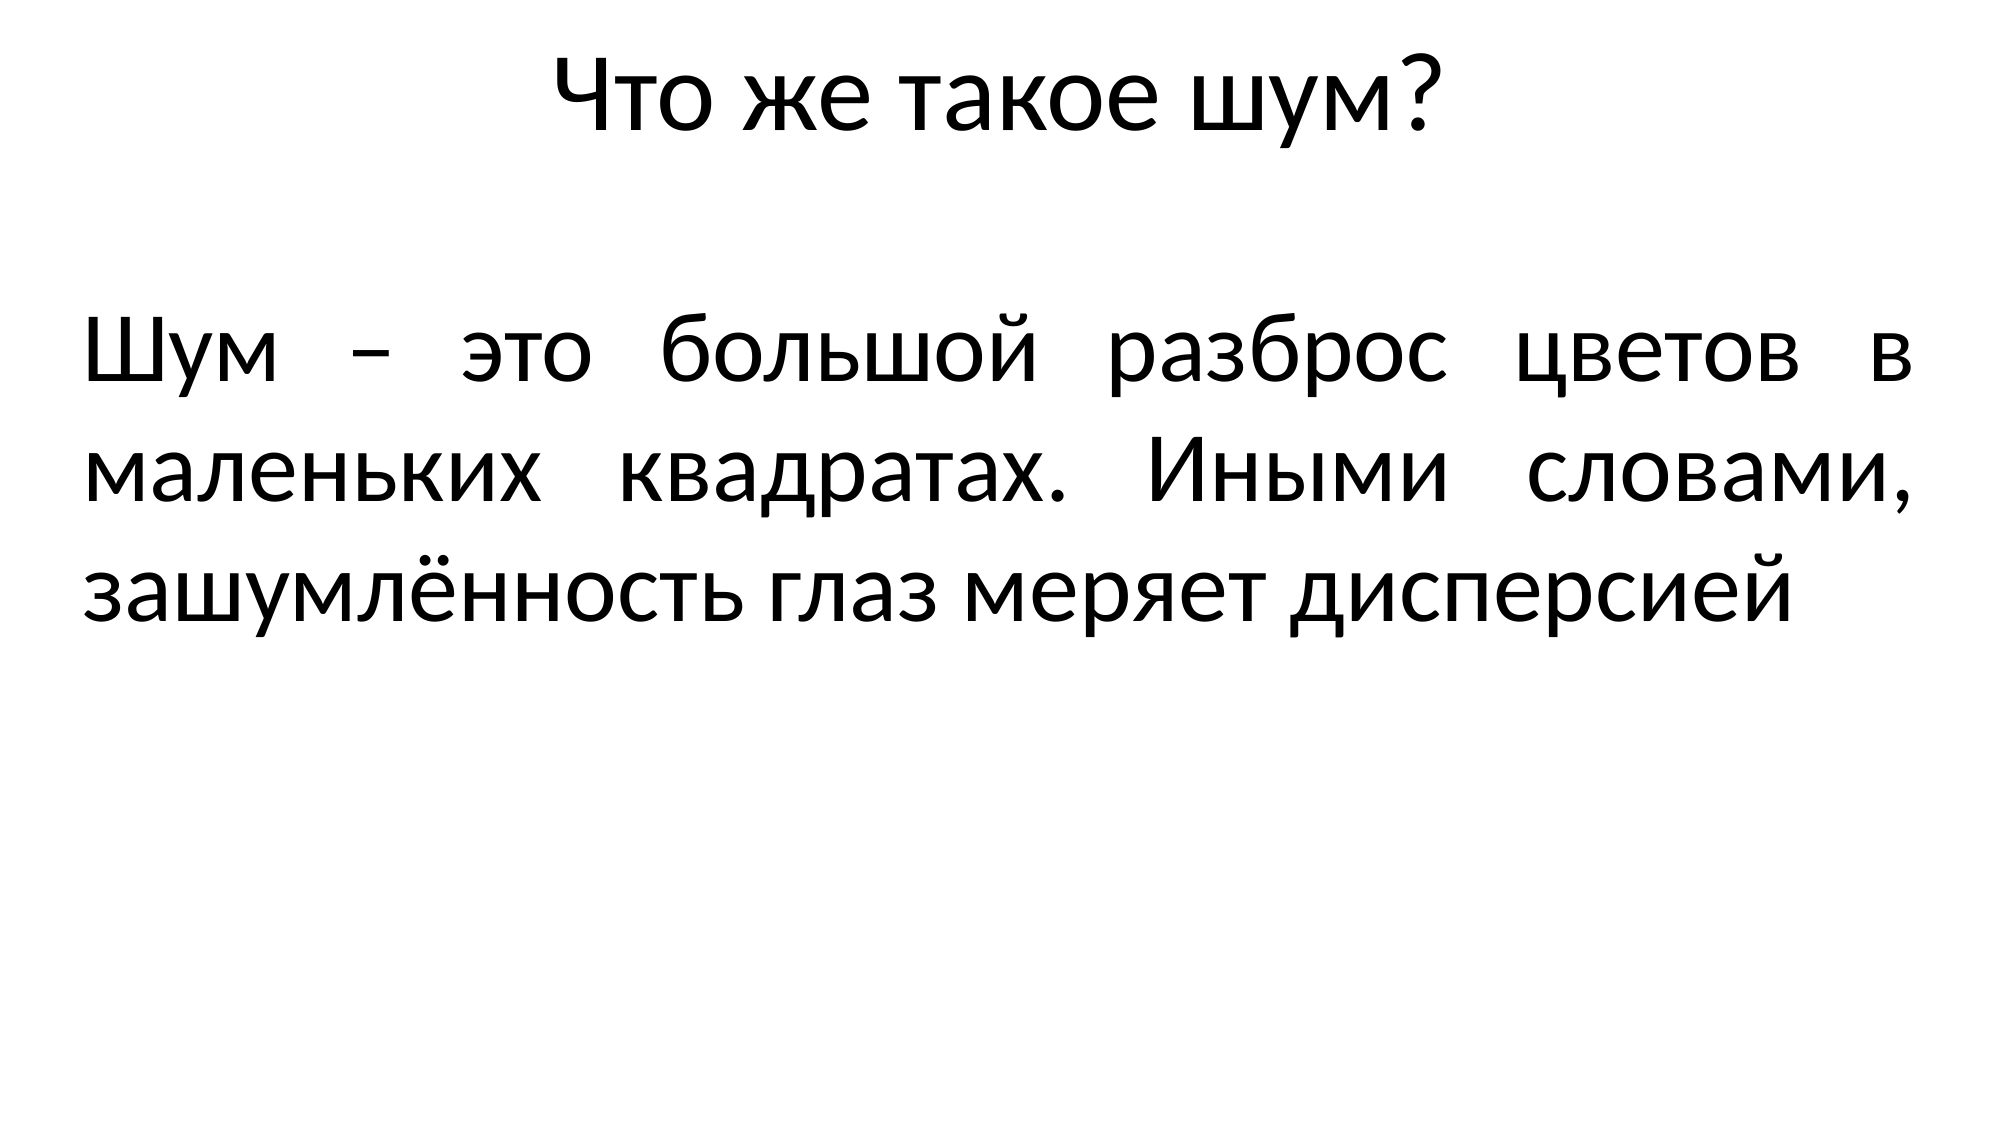

# Что же такое шум?
Шум – это большой разброс цветов в маленьких квадратах. Иными словами, зашумлённость глаз меряет дисперсией